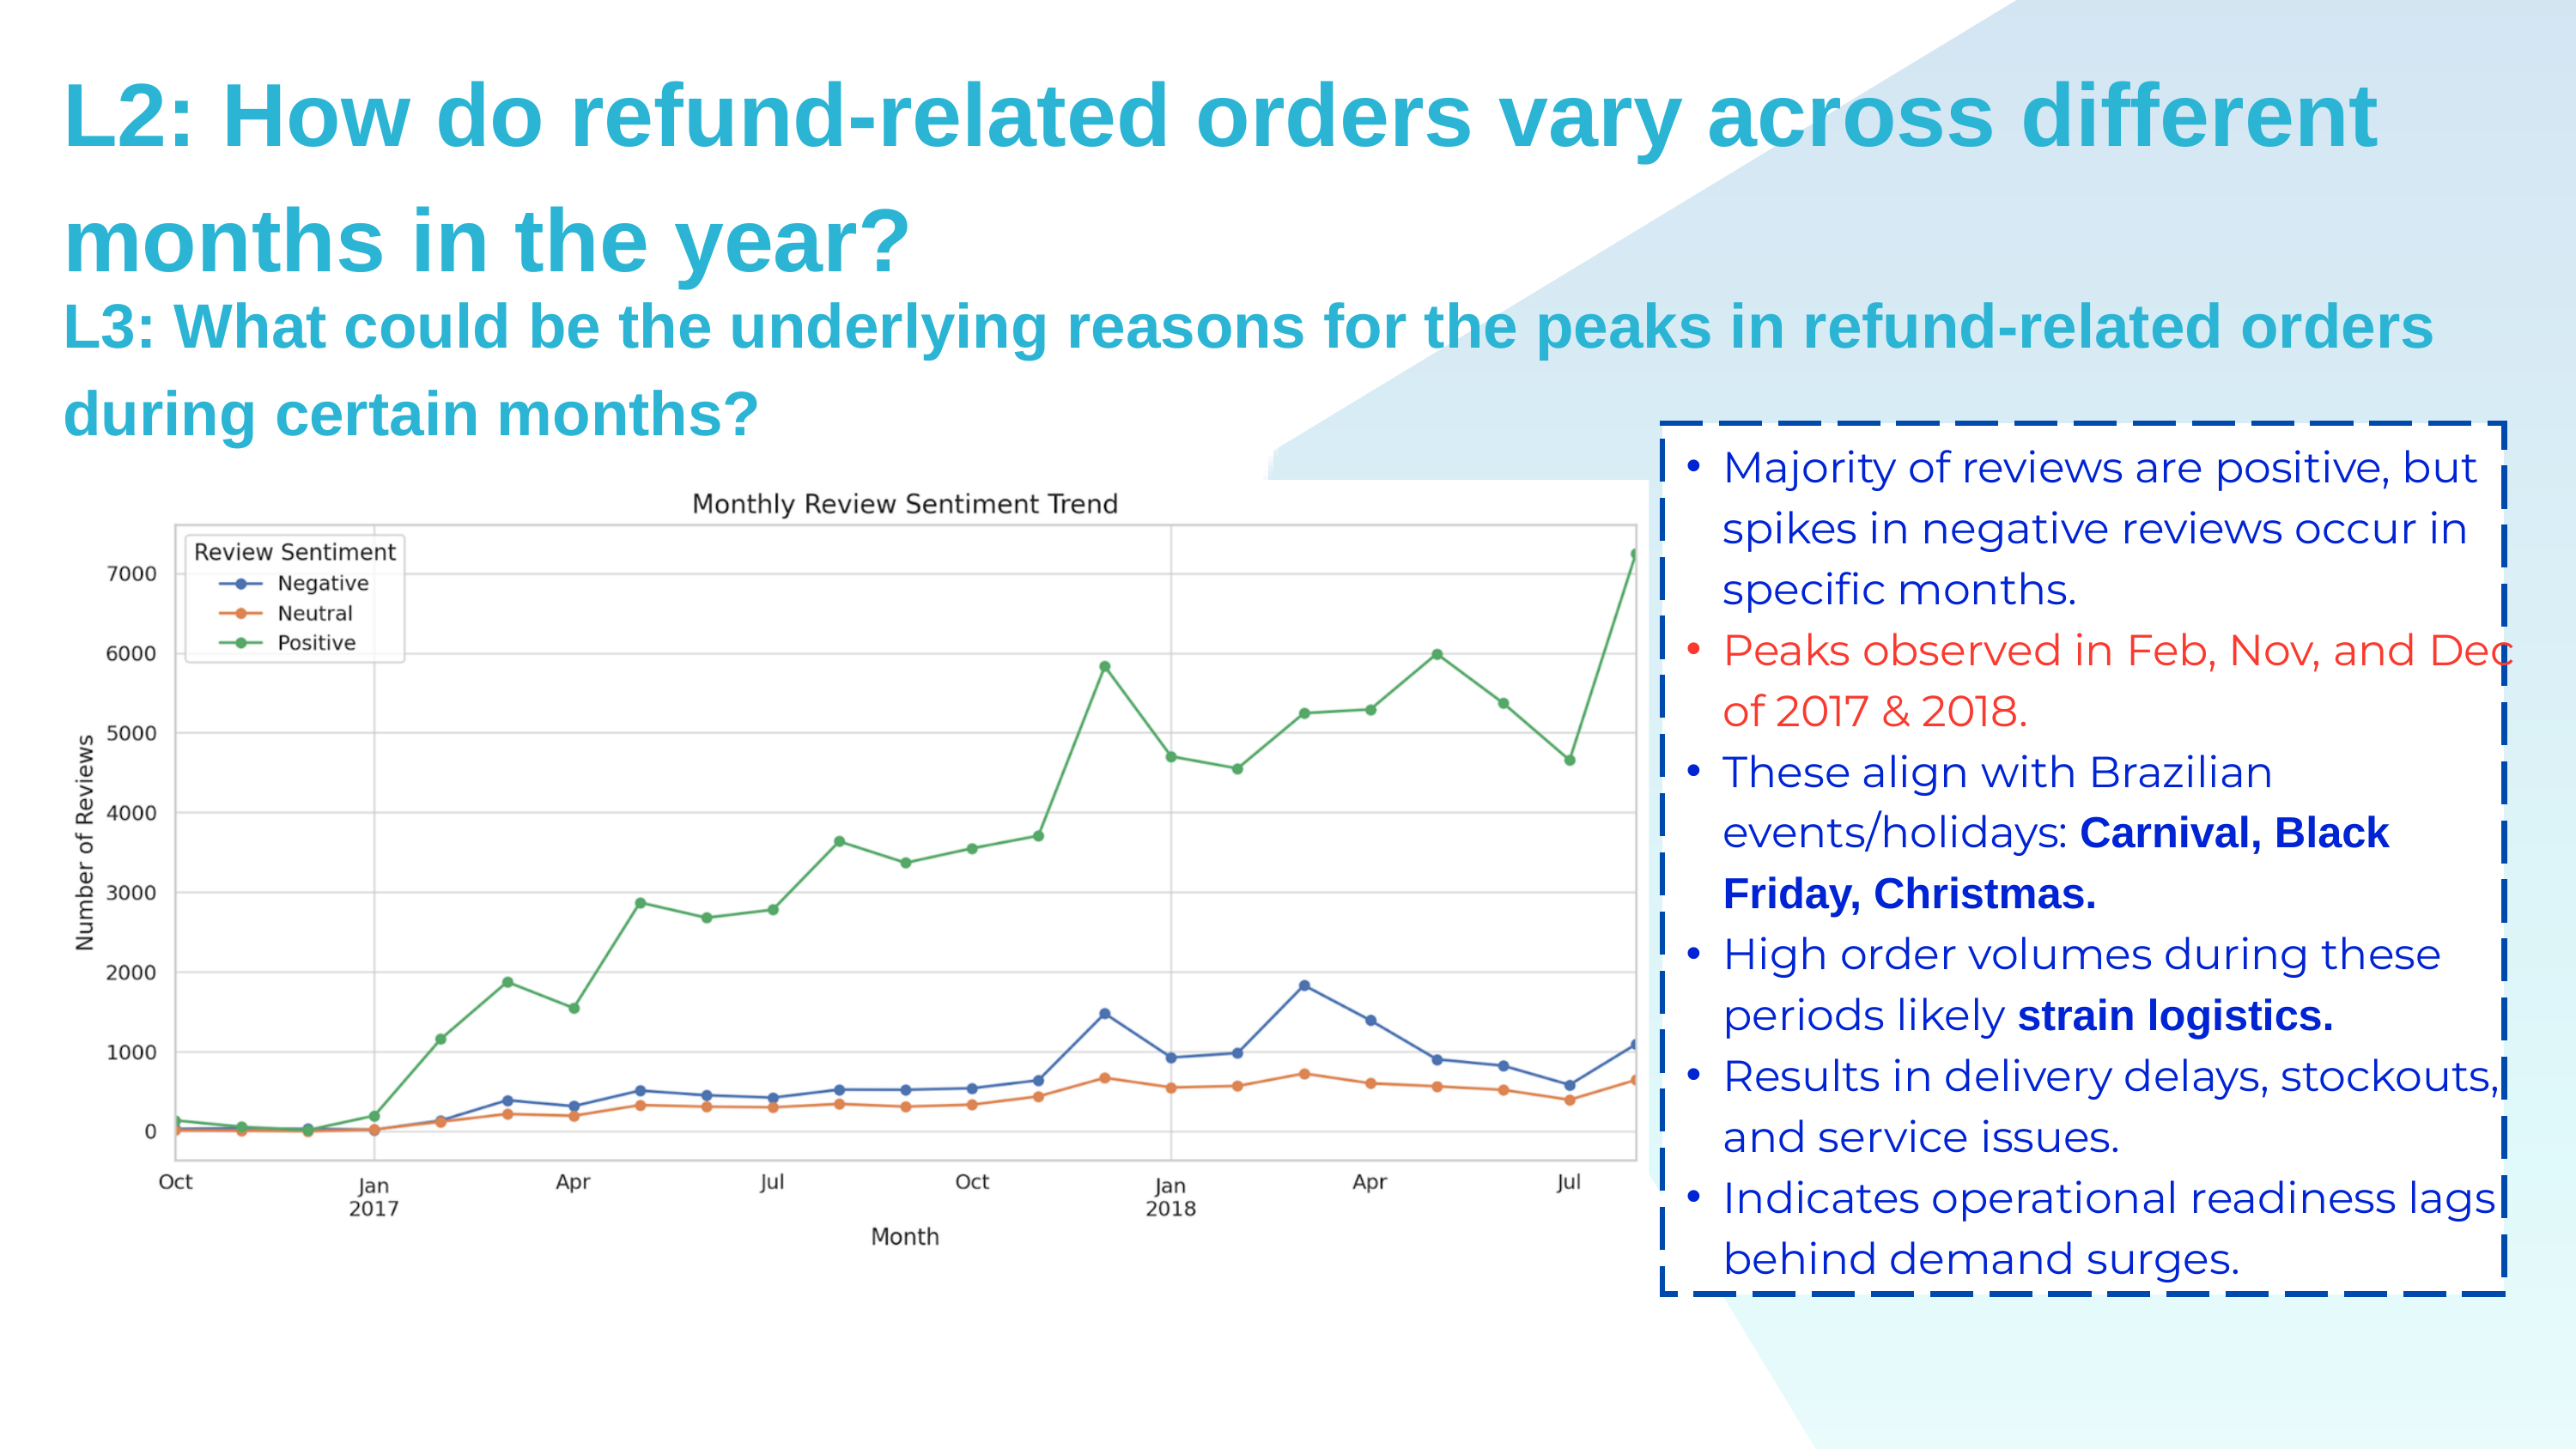

L2: How do refund-related orders vary across different months in the year?
L3: What could be the underlying reasons for the peaks in refund-related orders during certain months?

Majority of reviews are positive, but spikes in negative reviews occur in specific months.
Peaks observed in Feb, Nov, and Dec of 2017 & 2018.
These align with Brazilian events/holidays: Carnival, Black Friday, Christmas.
High order volumes during these periods likely strain logistics.
Results in delivery delays, stockouts, and service issues.
Indicates operational readiness lags behind demand surges.